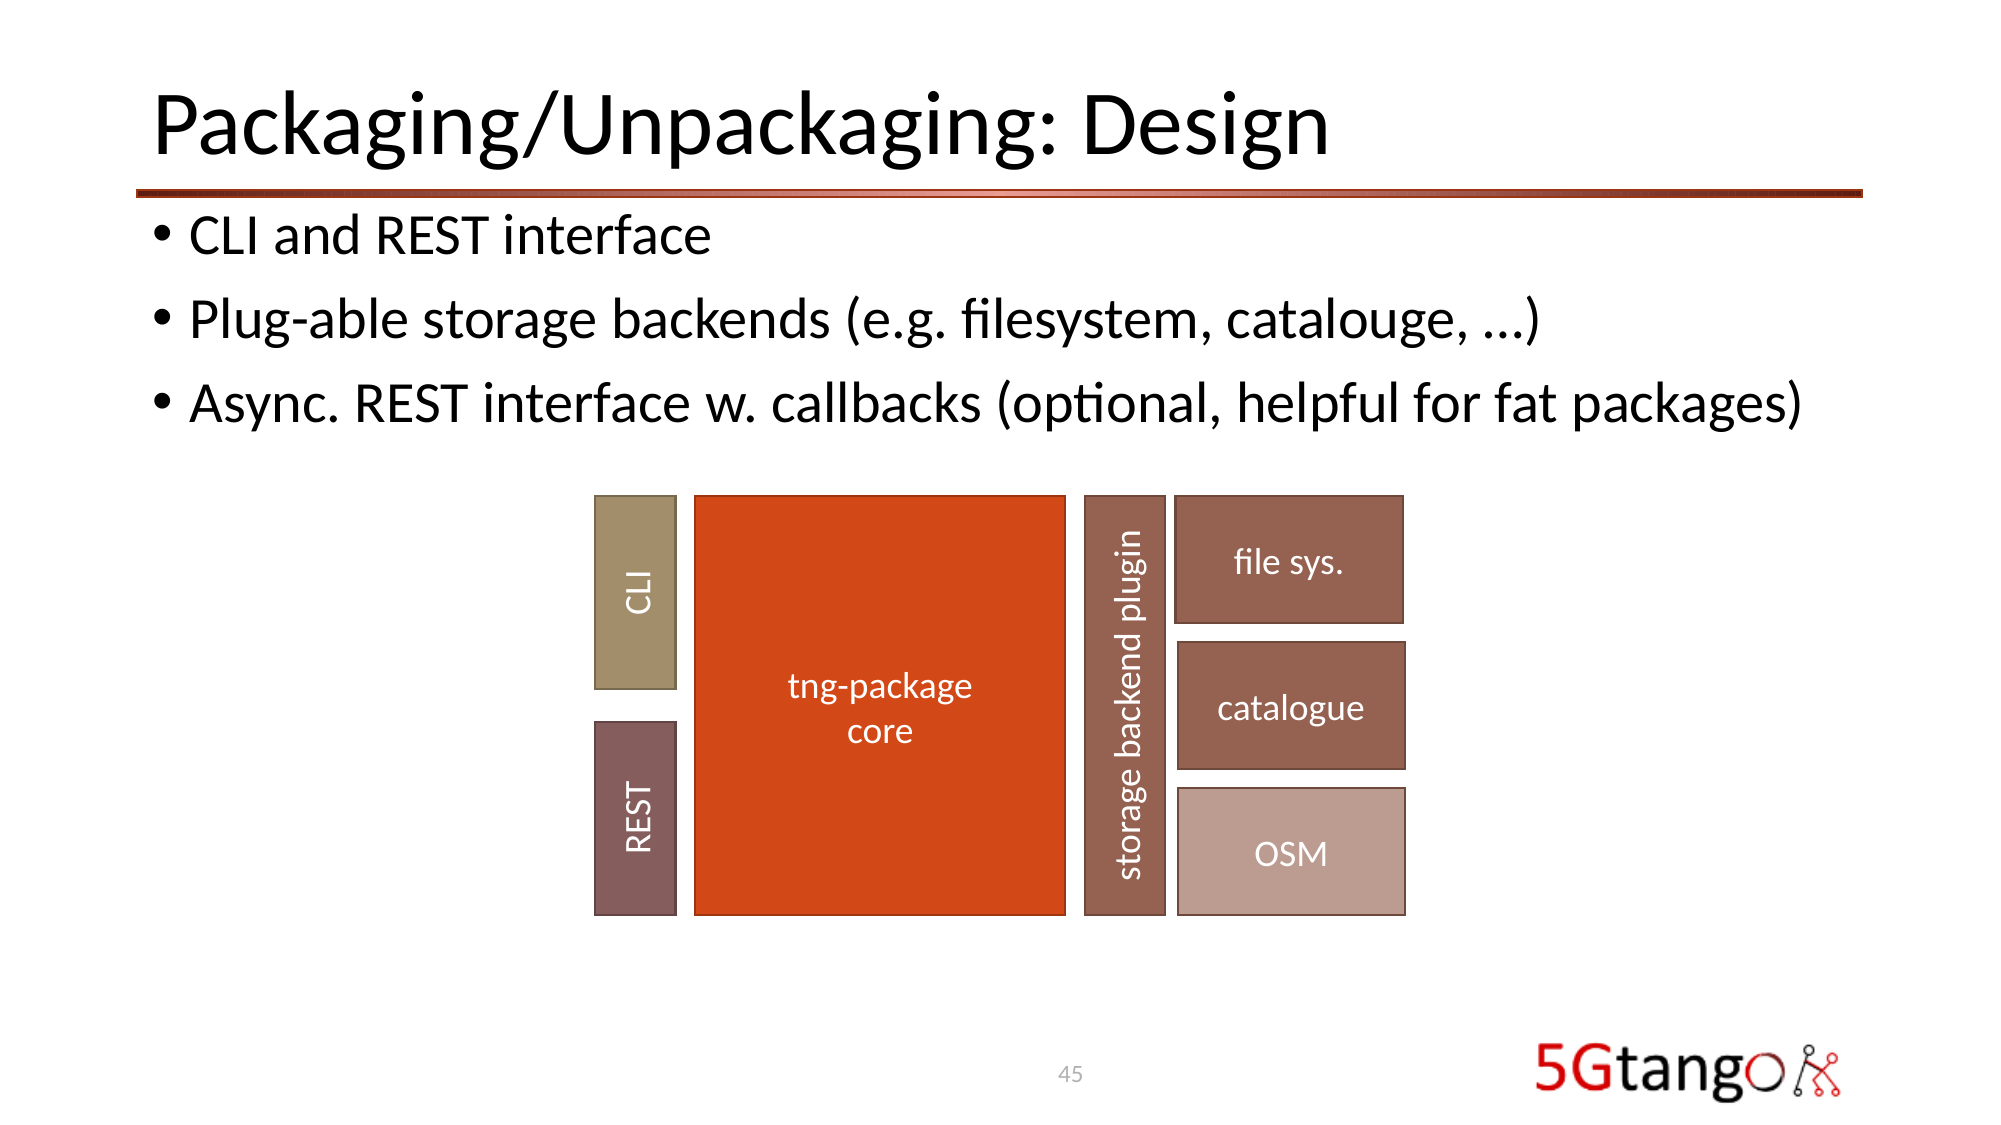

# Packaging/Unpackaging: Design
CLI and REST interface
Plug-able storage backends (e.g. filesystem, catalouge, …)
Async. REST interface w. callbacks (optional, helpful for fat packages)
file sys.
tng-package
core
CLI
catalogue
storage backend plugin
REST
OSM
45